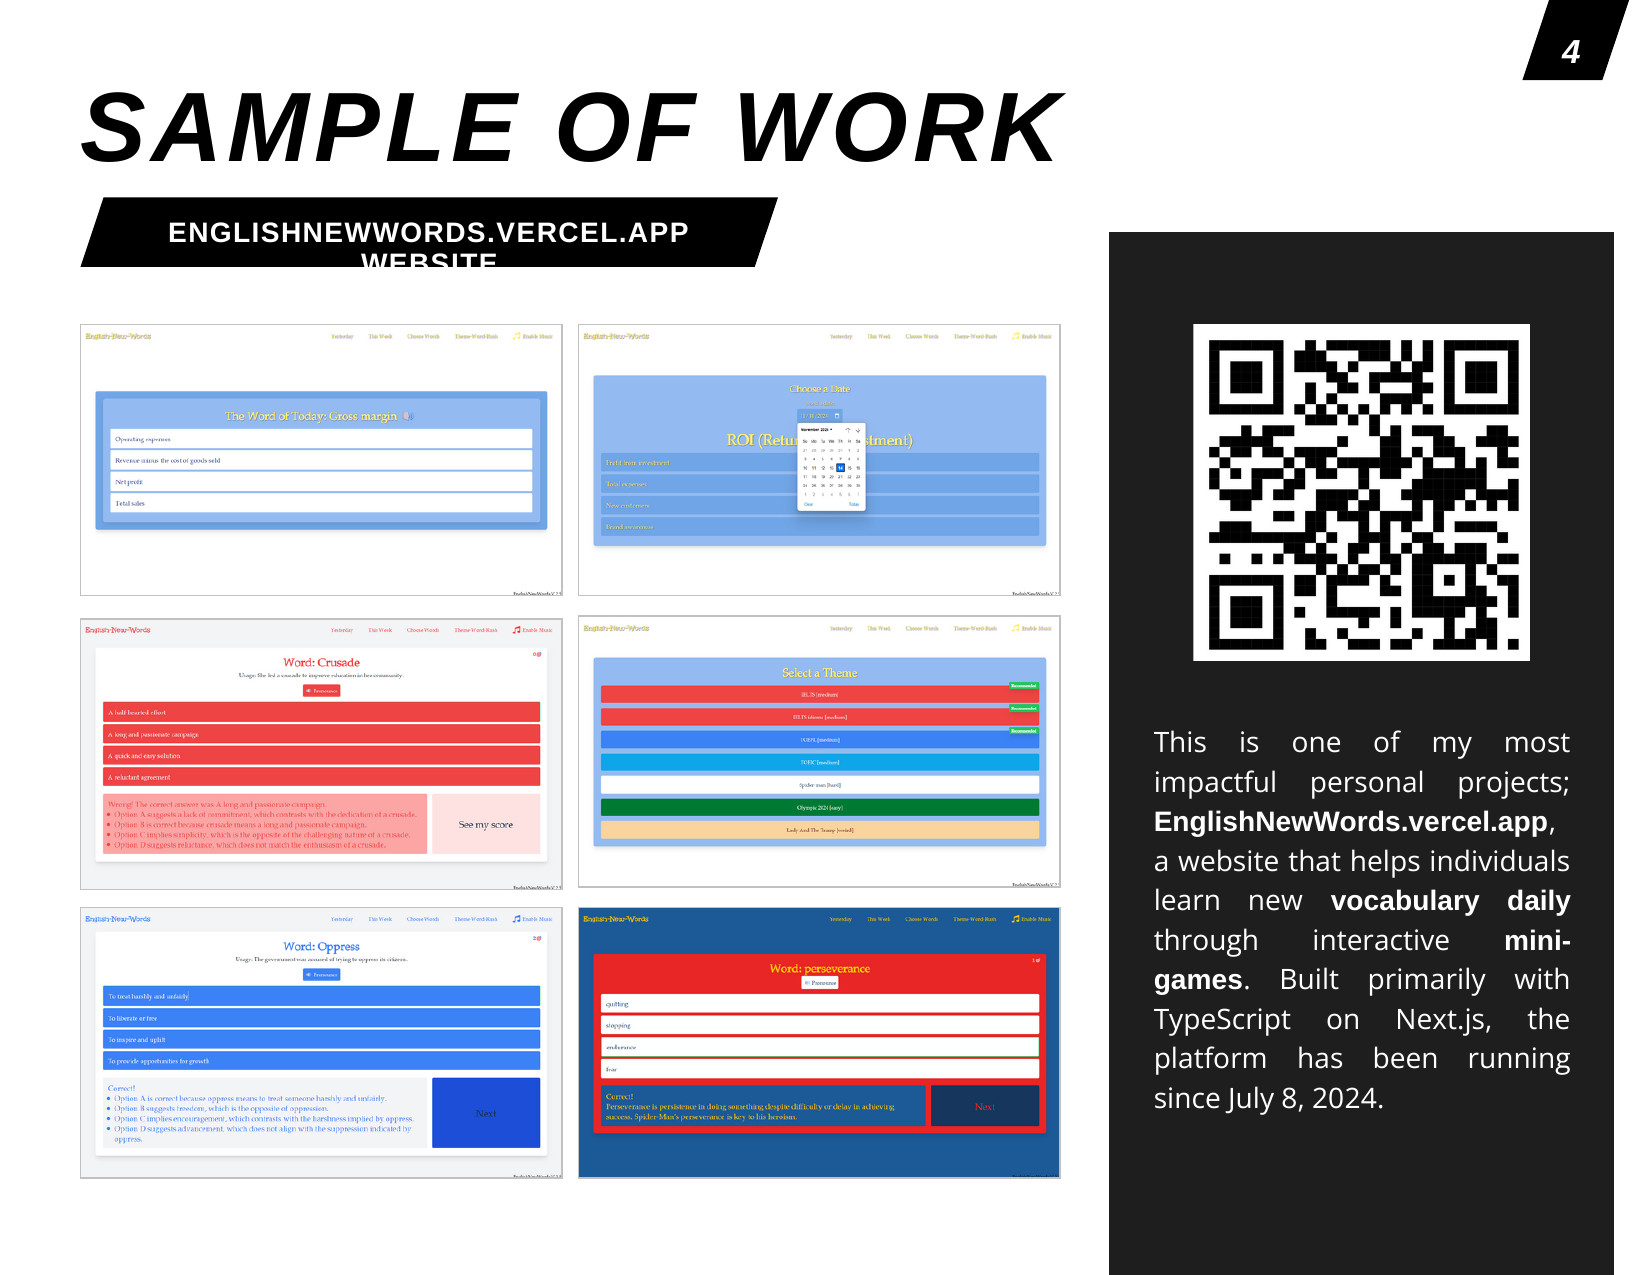

4
SAMPLE OF WORK

ENGLISHNEWWORDS.VERCEL.APP WEBSITE

This is one of my most impactful personal projects; EnglishNewWords.vercel.app, a website that helps individuals learn new vocabulary daily through interactive mini-games. Built primarily with TypeScript on Next.js, the platform has been running since July 8, 2024.